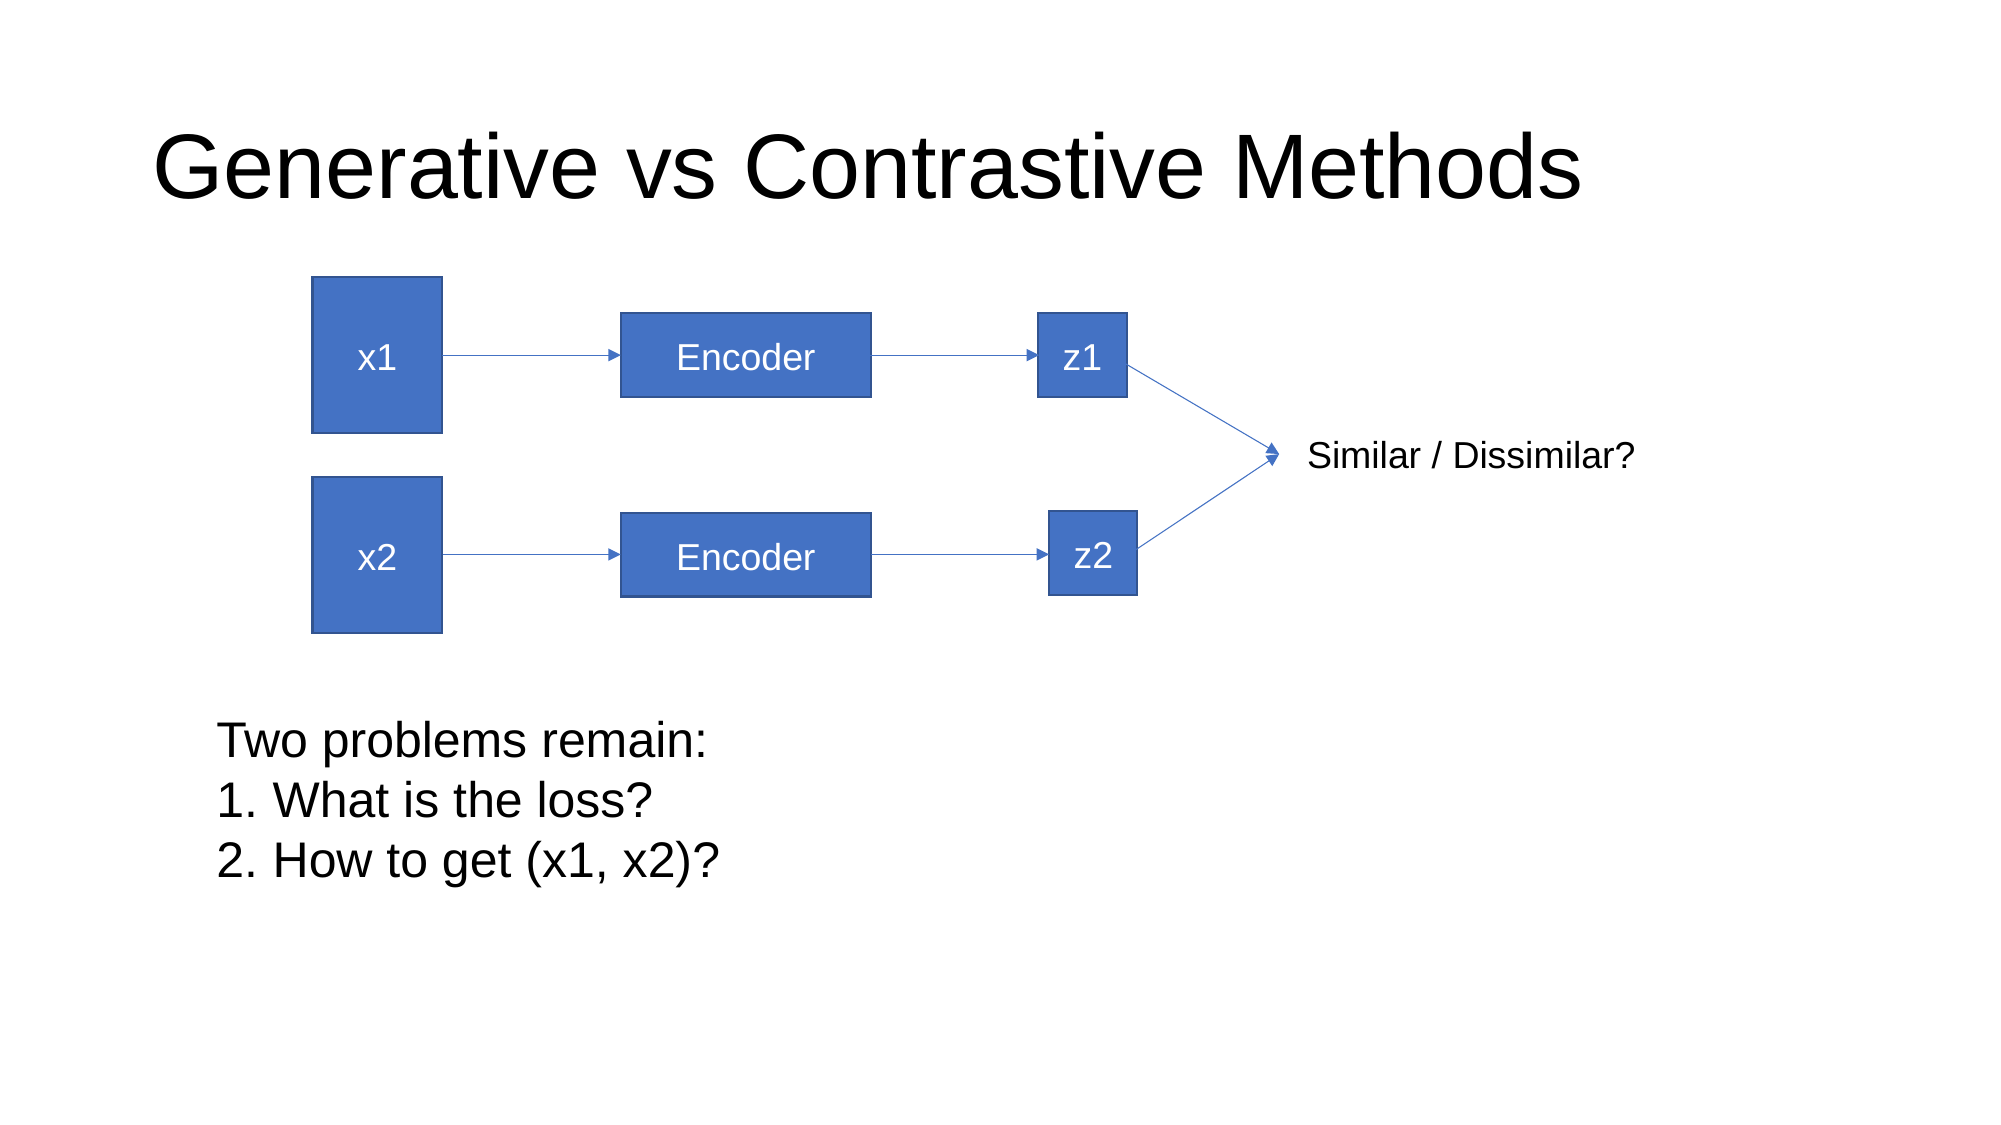

# Generative vs Contrastive Methods
x1
Encoder
z1
Similar / Dissimilar?
x2
z2
Encoder
Two problems remain:
What is the loss?
How to get (x1, x2)?